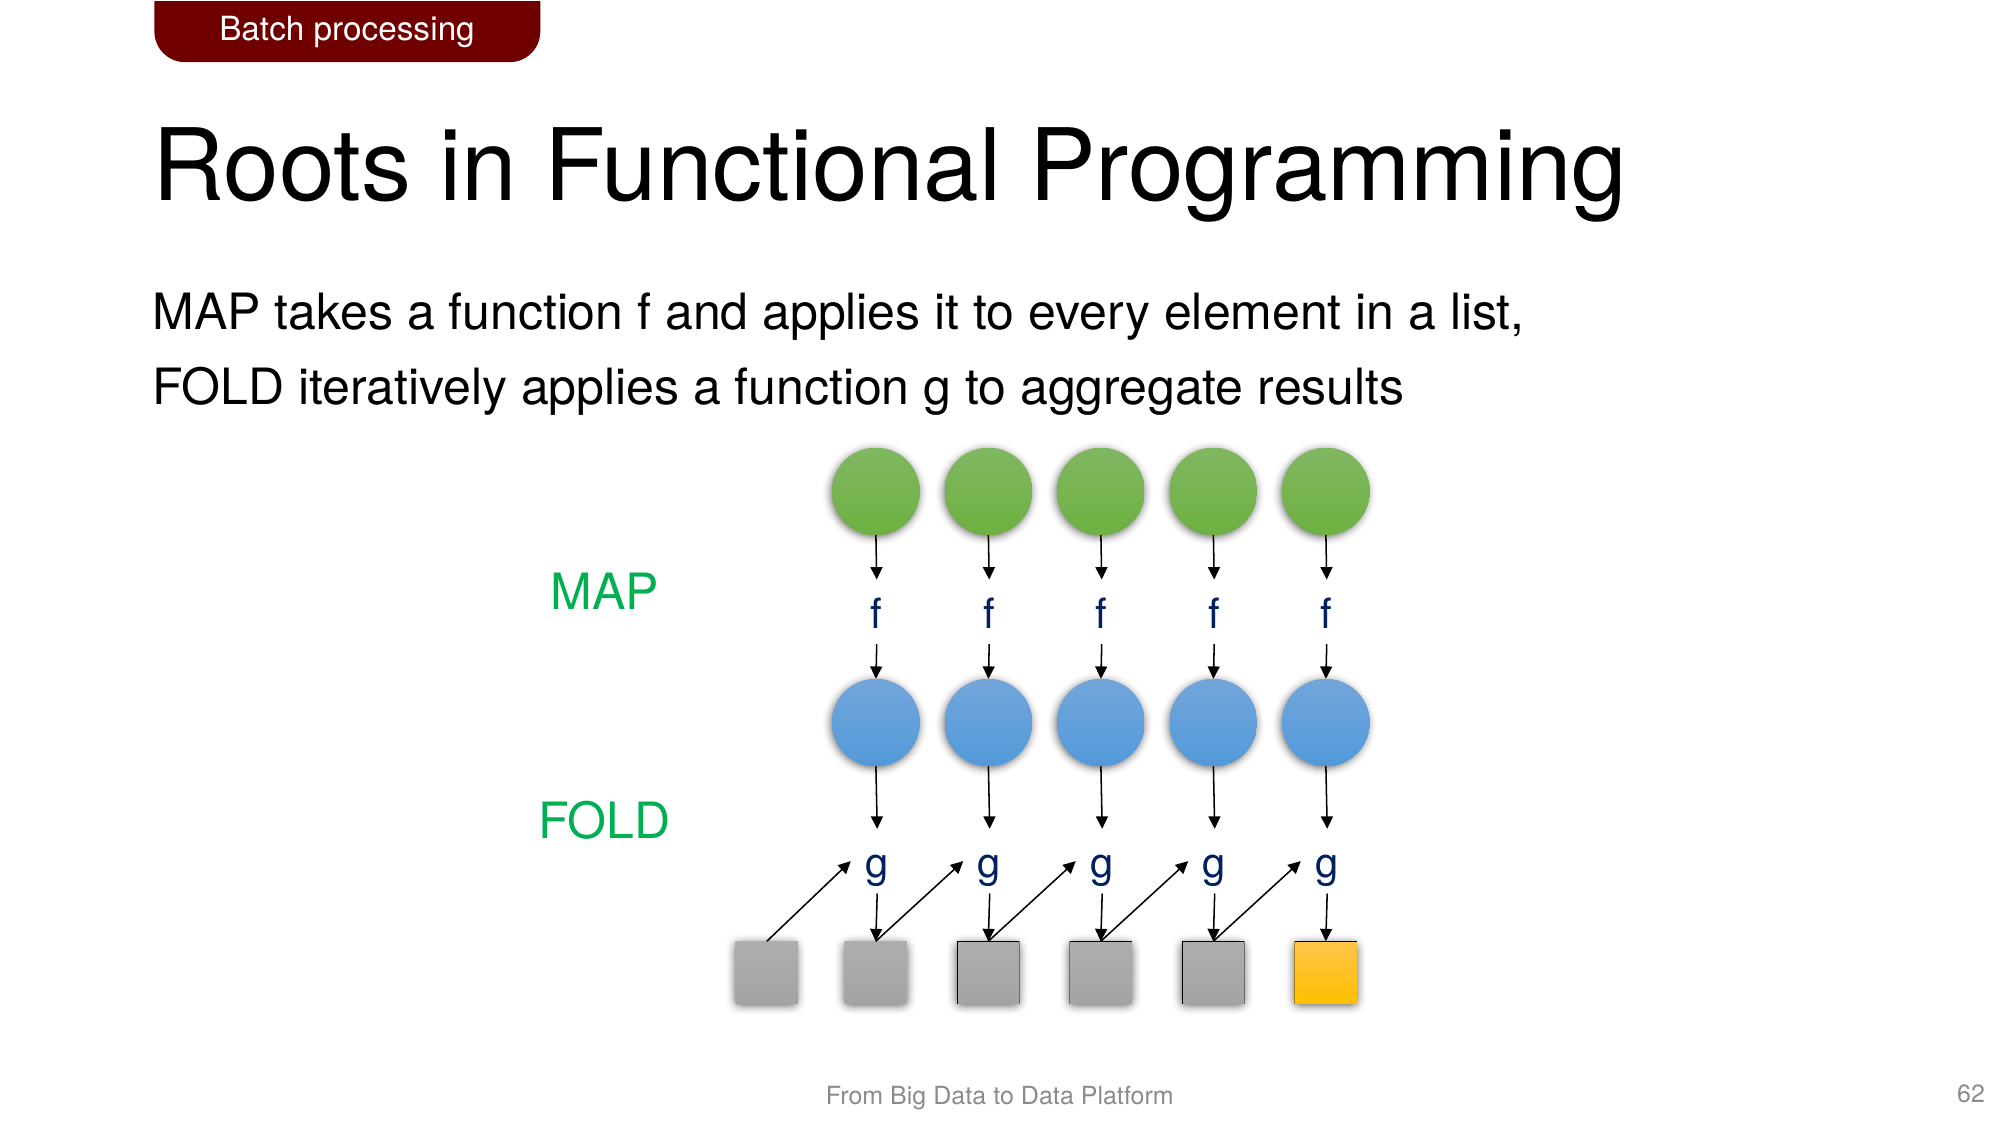

Batch processing
# Roots in Functional Programming
MAP takes a function f and applies it to every element in a list,
FOLD iteratively applies a function g to aggregate results

MAP
f
f
f
f
f

FOLD
g
g
g
g
g

62